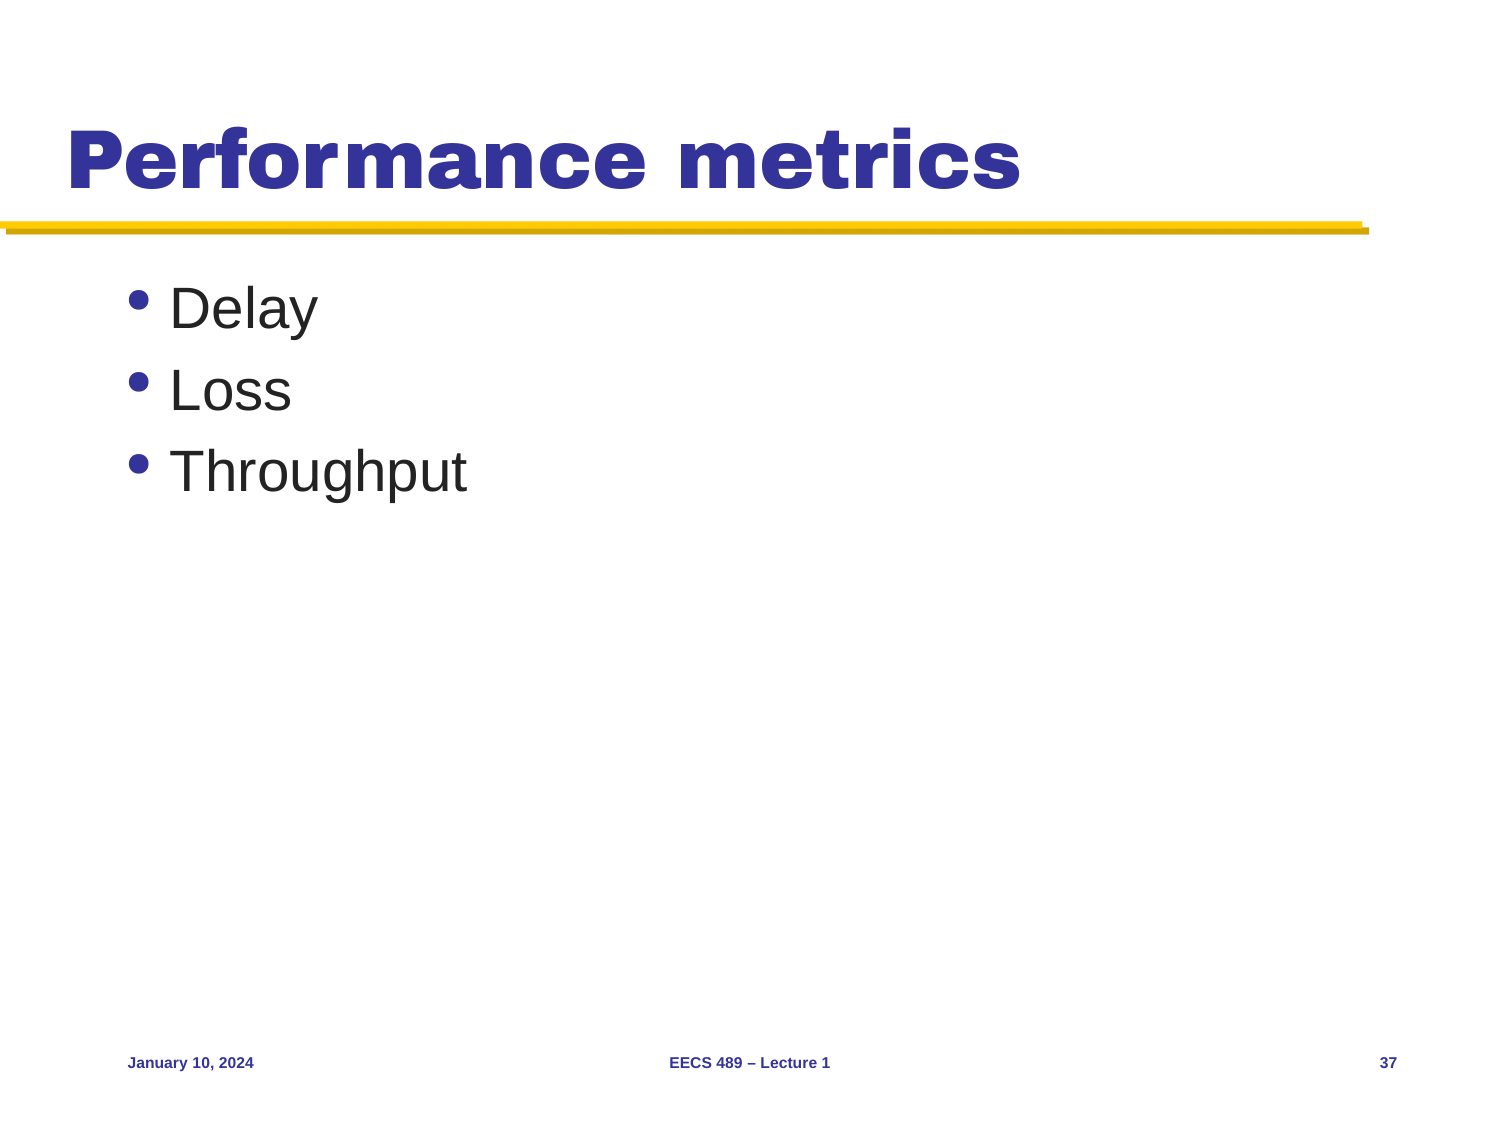

# Performance metrics
Delay
Loss
Throughput

January 10, 2024
EECS 489 – Lecture 1
37